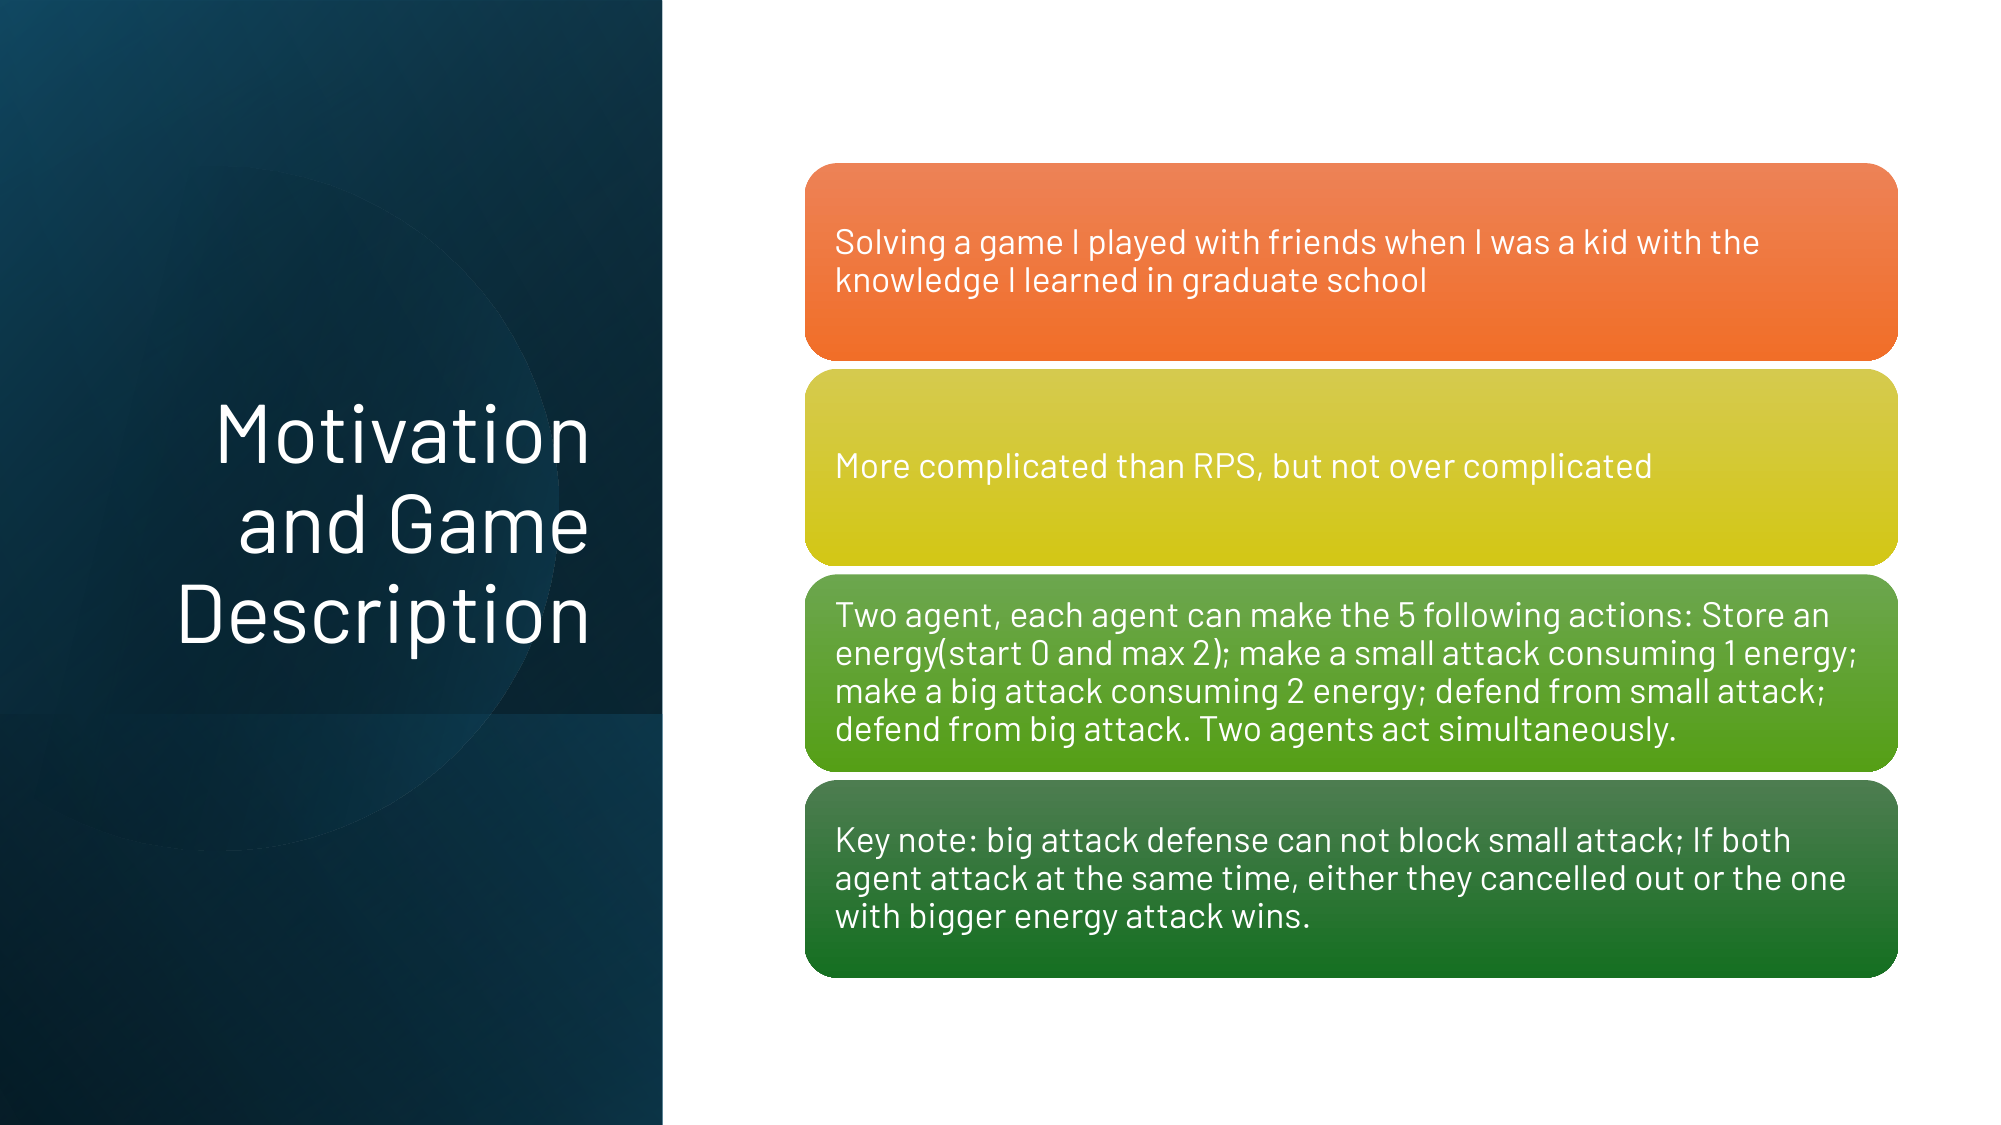

Solving a game I played with friends when I was a kid with the knowledge I learned in graduate school
More complicated than RPS, but not over complicated
Two agent, each agent can make the 5 following actions: Store an energy(start 0 and max 2); make a small attack consuming 1 energy; make a big attack consuming 2 energy; defend from small attack; defend from big attack. Two agents act simultaneously.
Key note: big attack defense can not block small attack; If both agent attack at the same time, either they cancelled out or the one with bigger energy attack wins.

# Motivation and Game Description